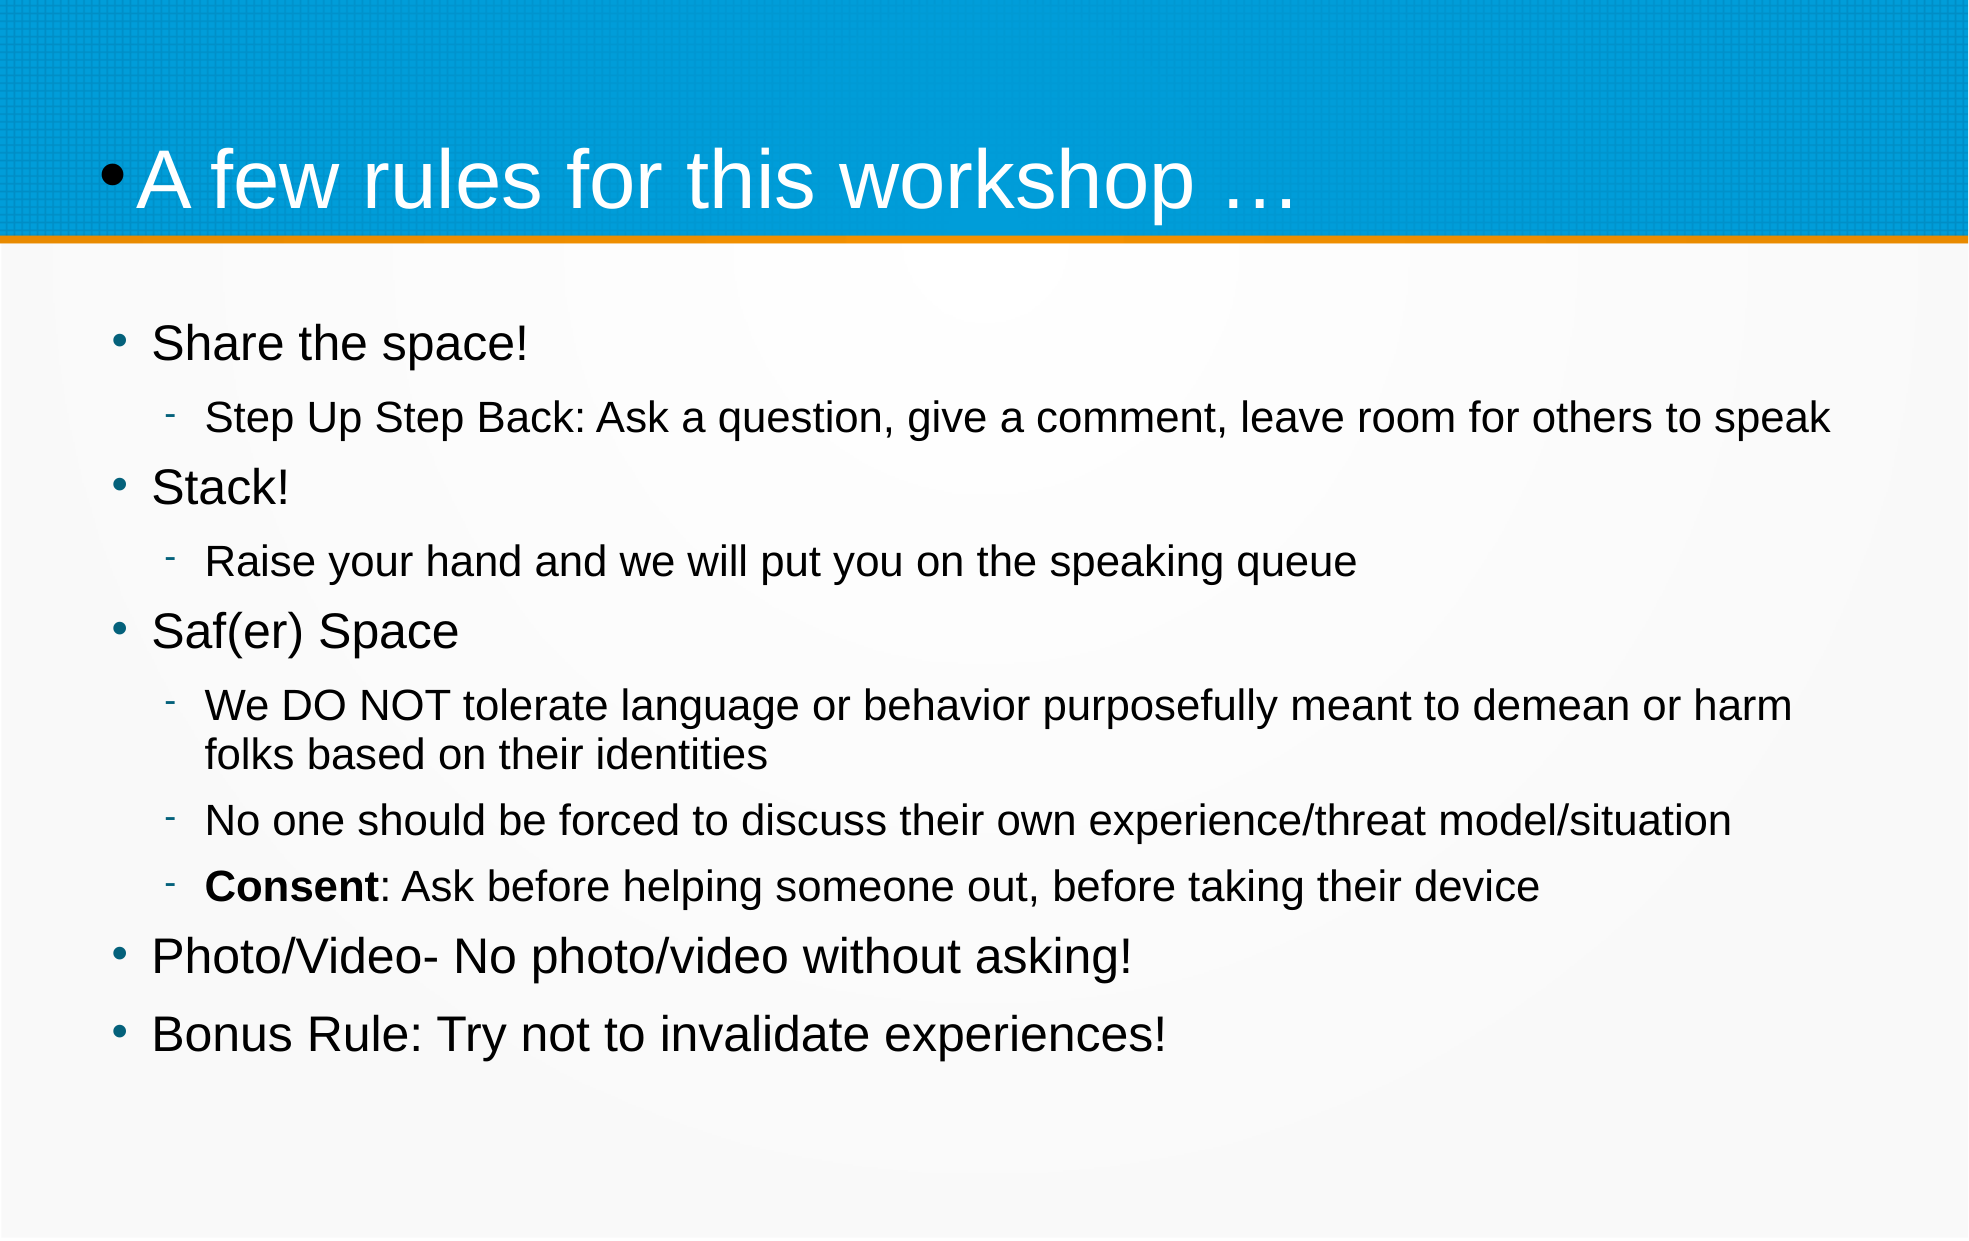

A few rules for this workshop …
Share the space!
Step Up Step Back: Ask a question, give a comment, leave room for others to speak
Stack!
Raise your hand and we will put you on the speaking queue
Saf(er) Space
We DO NOT tolerate language or behavior purposefully meant to demean or harm folks based on their identities
No one should be forced to discuss their own experience/threat model/situation
Consent: Ask before helping someone out, before taking their device
Photo/Video- No photo/video without asking!
Bonus Rule: Try not to invalidate experiences!